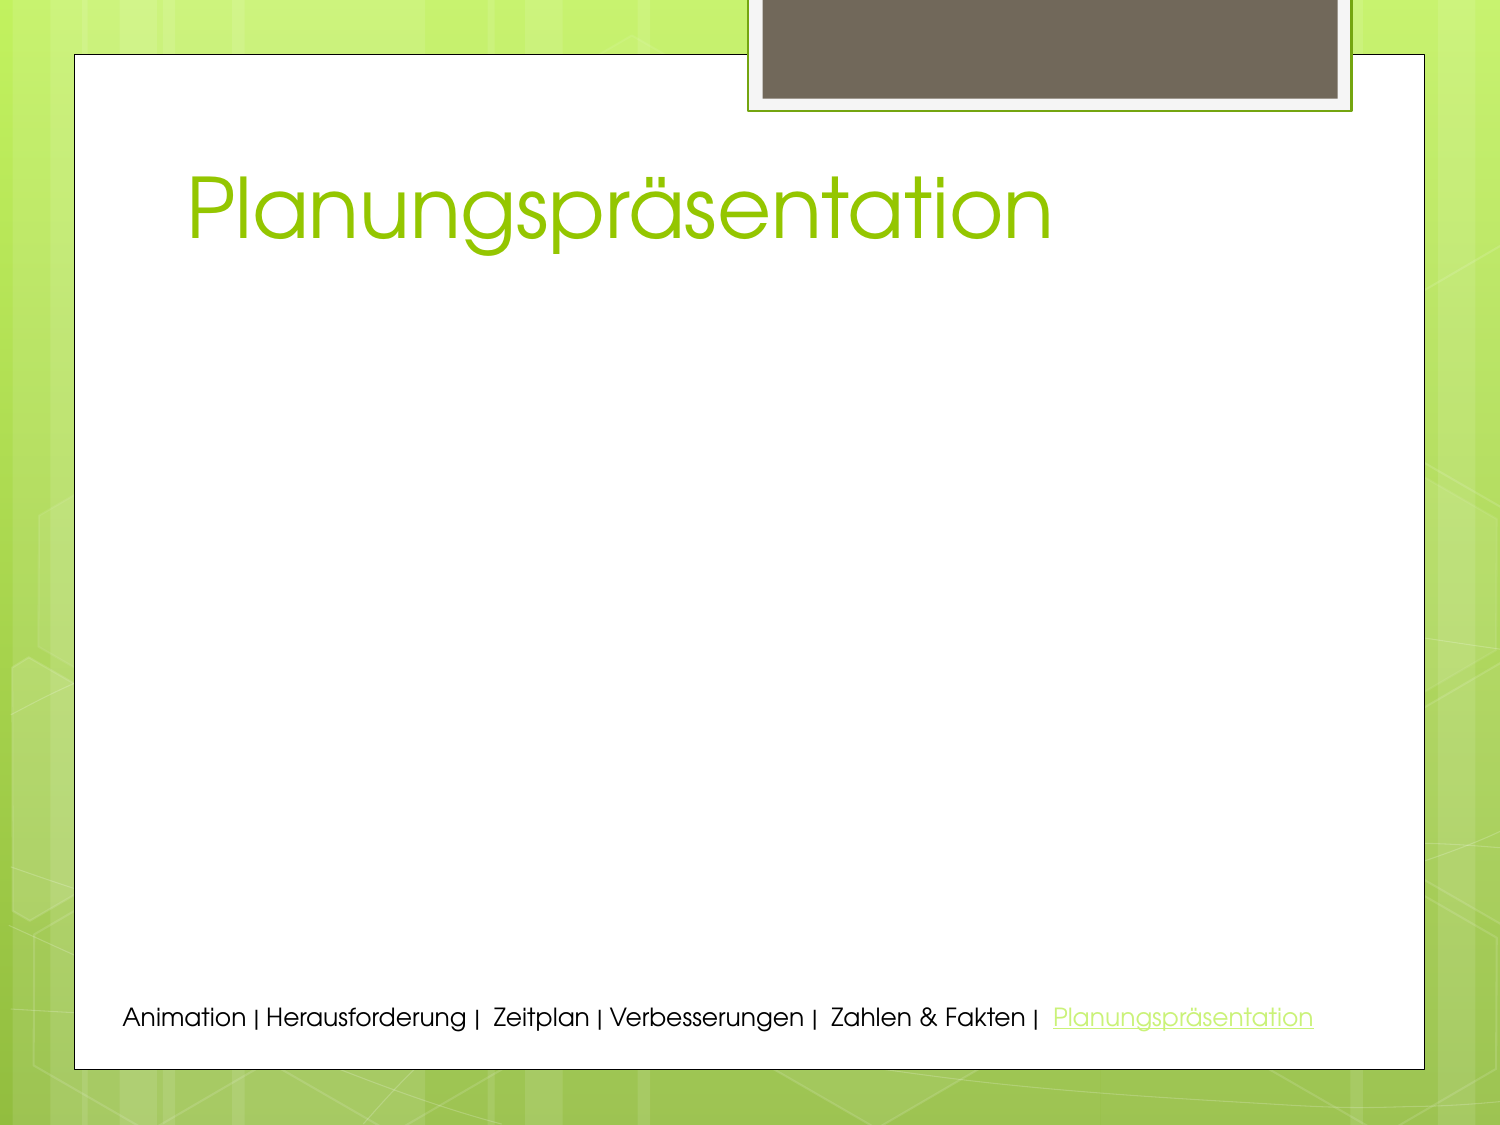

# Planungspräsentation

Animation | Herausforderung |  Zeitplan | Verbesserungen |  Zahlen & Fakten |  Planungspräsentation